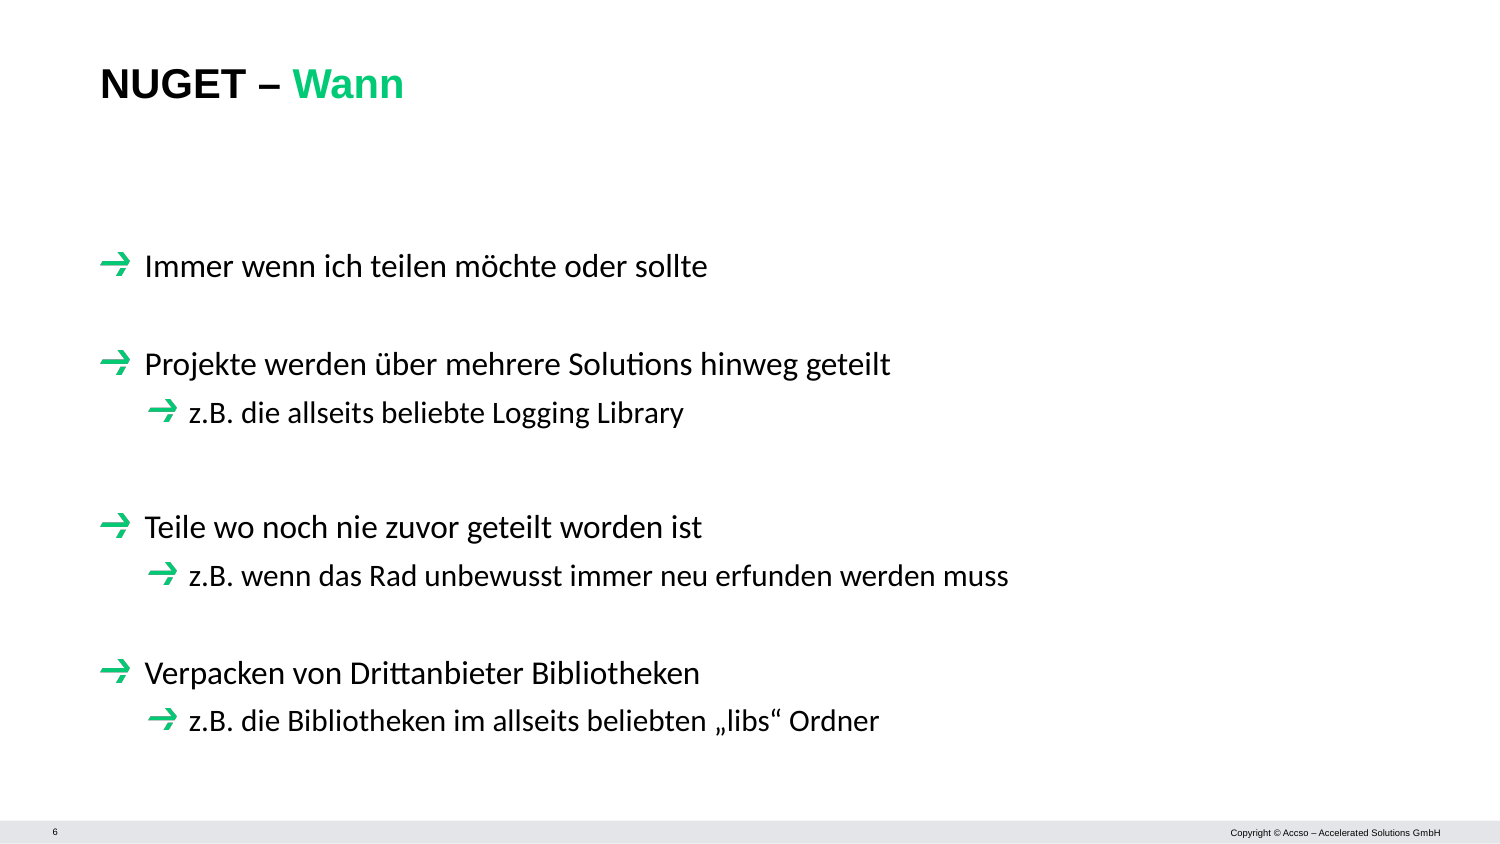

# NUGET – Wann
Immer wenn ich teilen möchte oder sollte

Projekte werden über mehrere Solutions hinweg geteilt
z.B. die allseits beliebte Logging Library

Teile wo noch nie zuvor geteilt worden ist
z.B. wenn das Rad unbewusst immer neu erfunden werden muss

Verpacken von Drittanbieter Bibliotheken
z.B. die Bibliotheken im allseits beliebten „libs“ Ordner